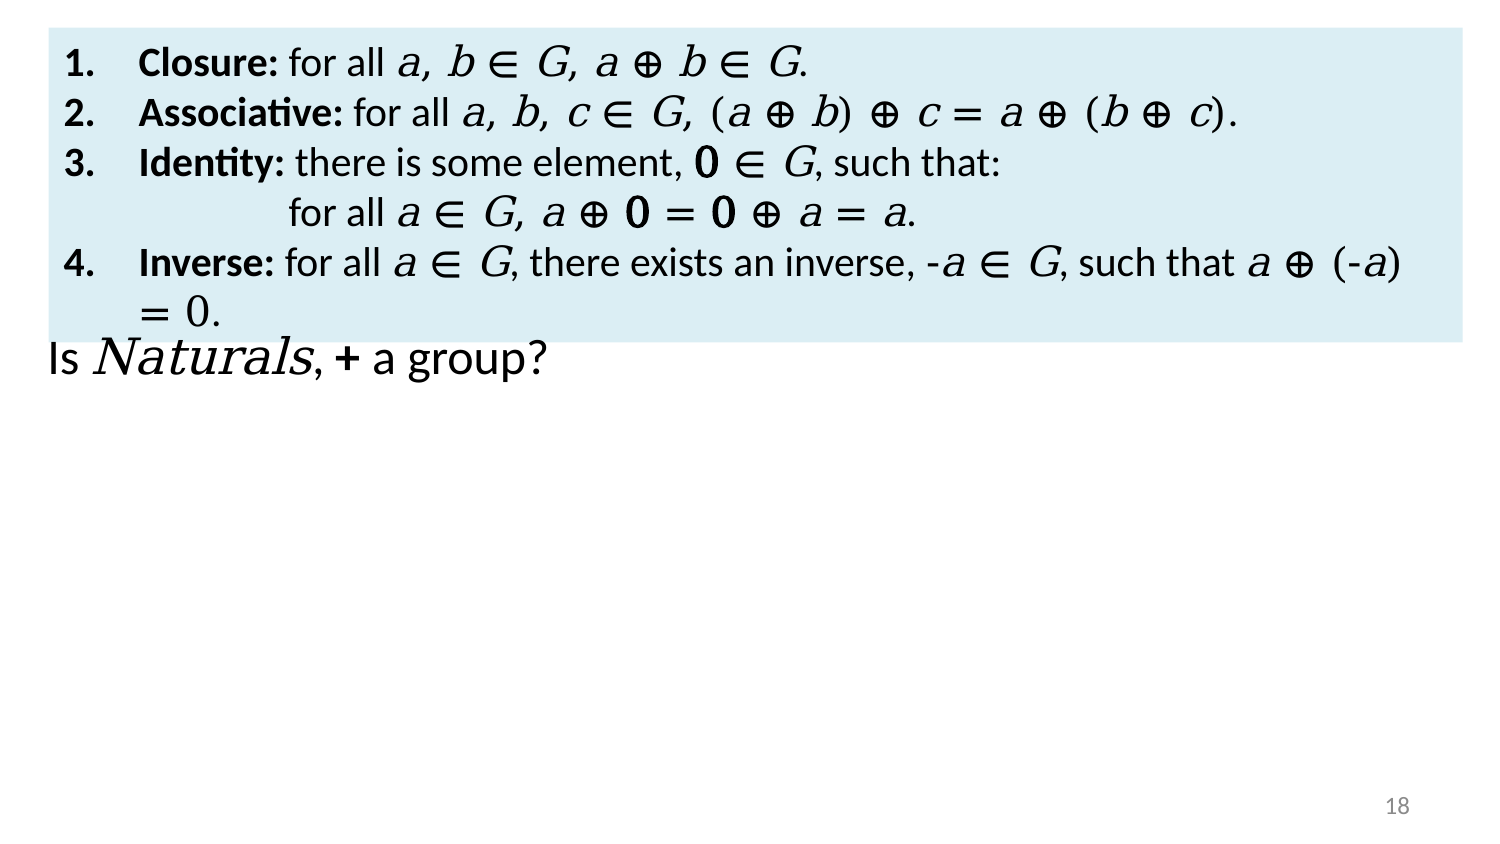

Closure: for all a, b ∈ G, a ⊕ b ∈ G.
Associative: for all a, b, c ∈ G, (a ⊕ b) ⊕ c = a ⊕ (b ⊕ c).
Identity: there is some element, 0 ∈ G, such that:
	for all a ∈ G, a ⊕ 0 = 0 ⊕ a = a.
Inverse: for all a ∈ G, there exists an inverse, -a ∈ G, such that a ⊕ (-a) = 0.
Is Naturals, + a group?
18